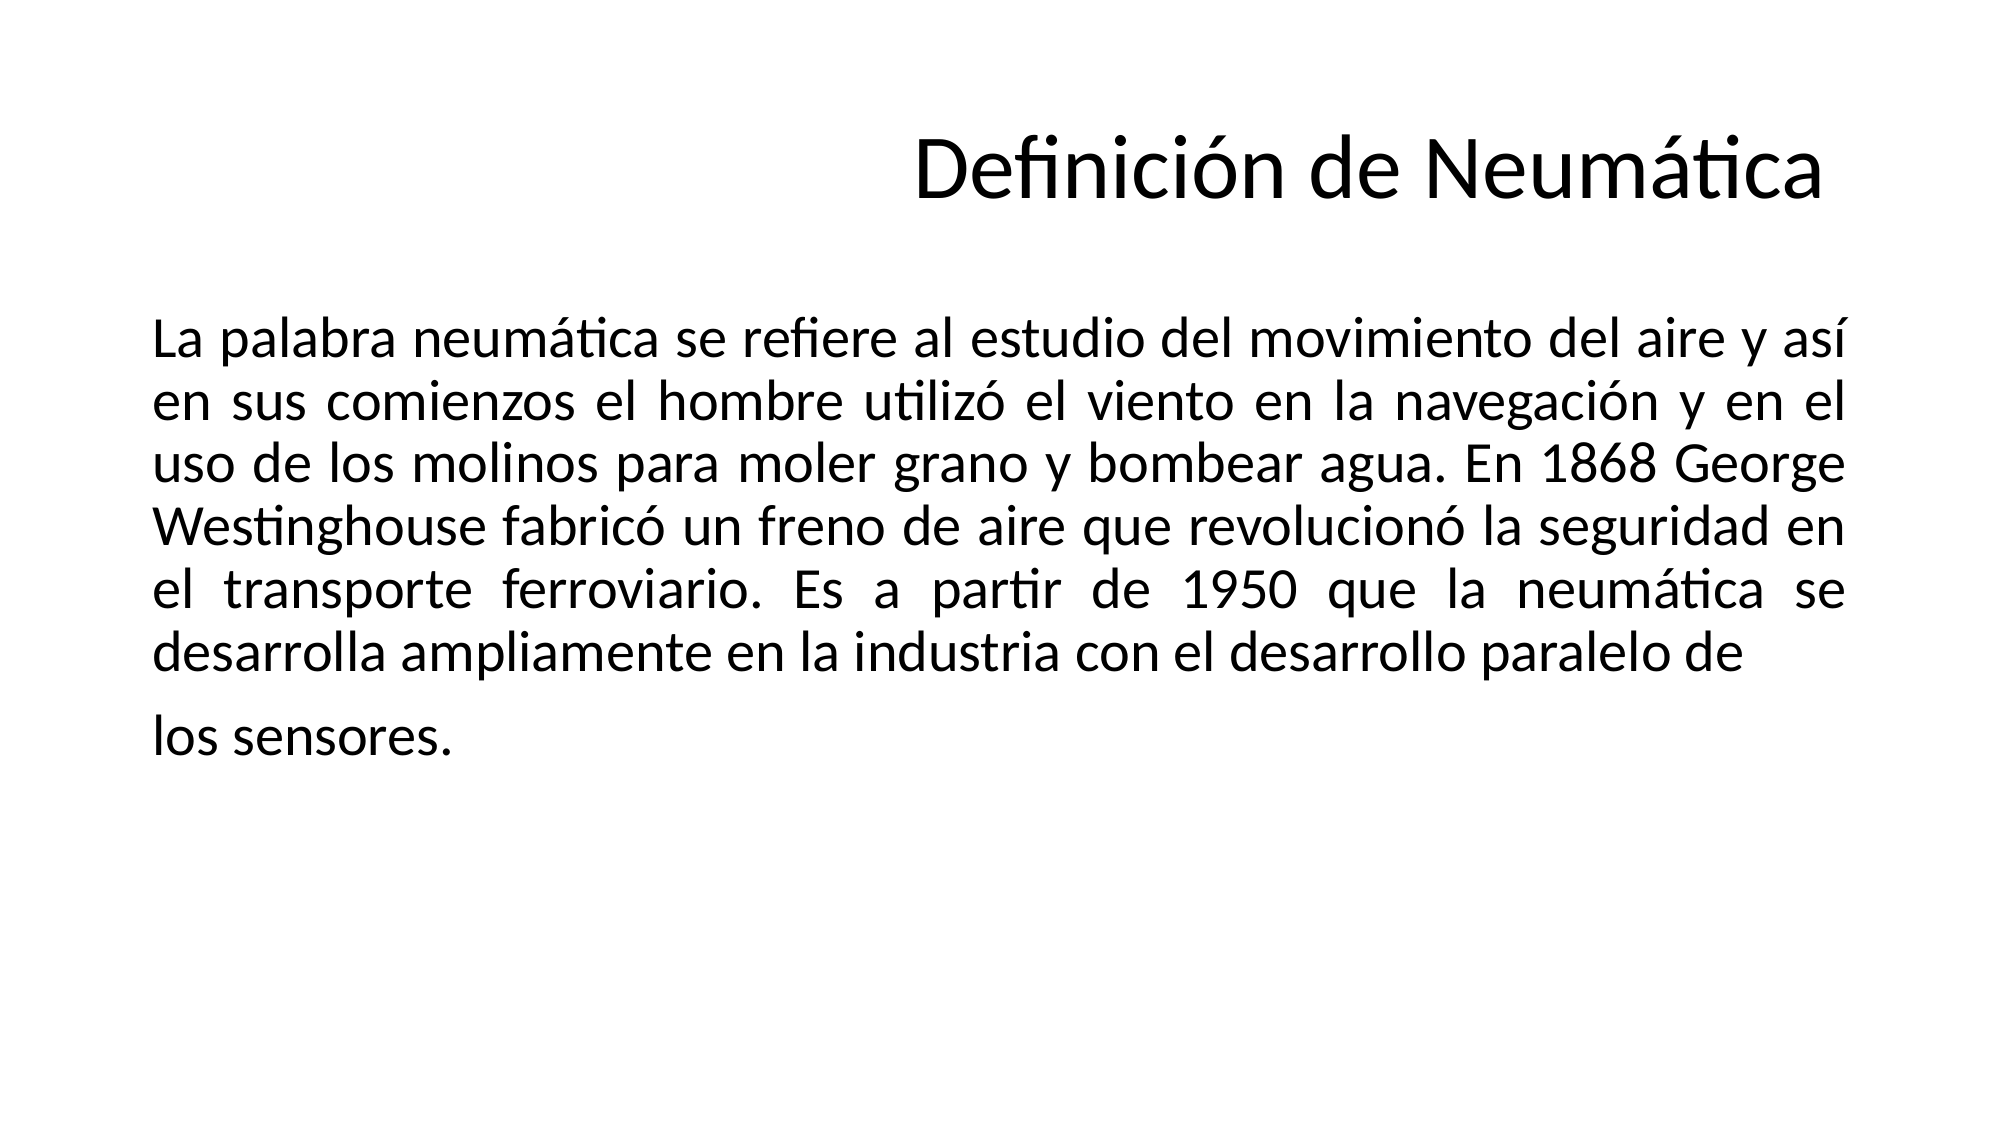

# Definición de Neumática
La palabra neumática se refiere al estudio del movimiento del aire y así en sus comienzos el hombre utilizó el viento en la navegación y en el uso de los molinos para moler grano y bombear agua. En 1868 George Westinghouse fabricó un freno de aire que revolucionó la seguridad en el transporte ferroviario. Es a partir de 1950 que la neumática se desarrolla ampliamente en la industria con el desarrollo paralelo de
los sensores.